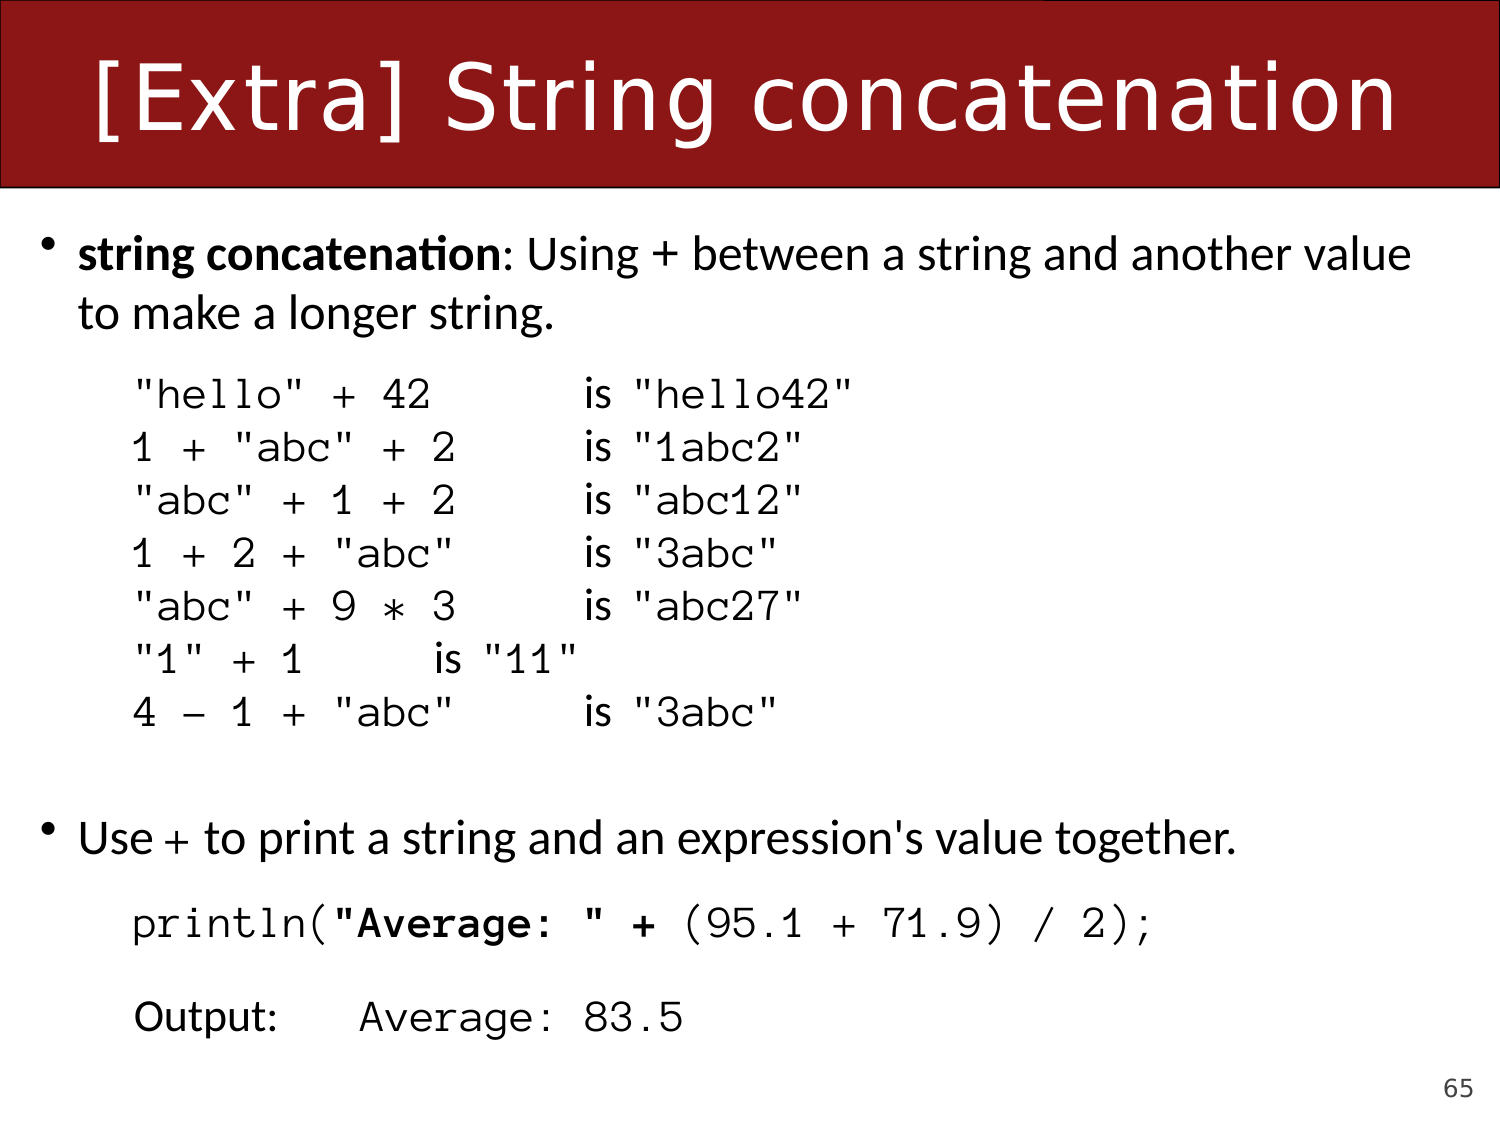

# [Extra] String concatenation
string concatenation: Using + between a string and another value to make a longer string.

	"hello" + 42	is  "hello42"
	1 + "abc" + 2	is  "1abc2"
	"abc" + 1 + 2	is  "abc12"
	1 + 2 + "abc"	is  "3abc"
	"abc" + 9 * 3	is  "abc27"
	"1" + 1	is  "11"
	4 - 1 + "abc"	is  "3abc"

Use + to print a string and an expression's value together.

	println("Average: " + (95.1 + 71.9) / 2);

	Output:        Average: 83.5